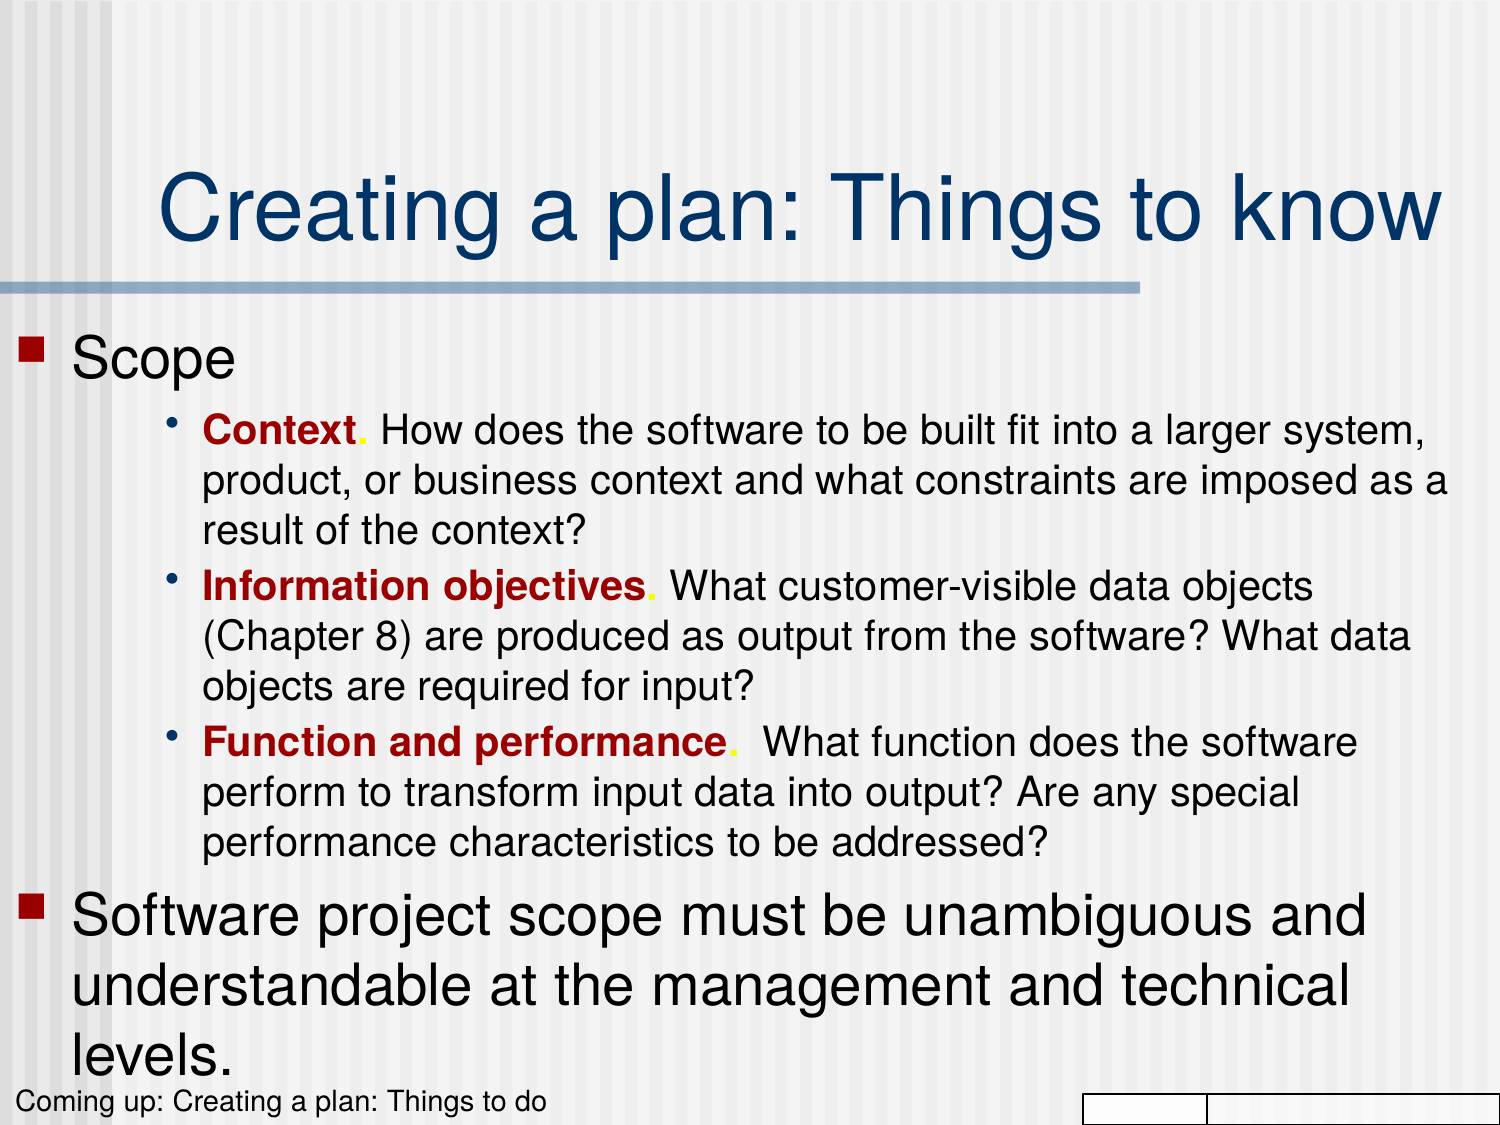

# Creating a plan: Things to know
Scope
Context. How does the software to be built fit into a larger system, product, or business context and what constraints are imposed as a result of the context?
Information objectives. What customer-visible data objects (Chapter 8) are produced as output from the software? What data objects are required for input?
Function and performance.  What function does the software perform to transform input data into output? Are any special performance characteristics to be addressed?
Software project scope must be unambiguous and understandable at the management and technical levels.
Coming up: Creating a plan: Things to do